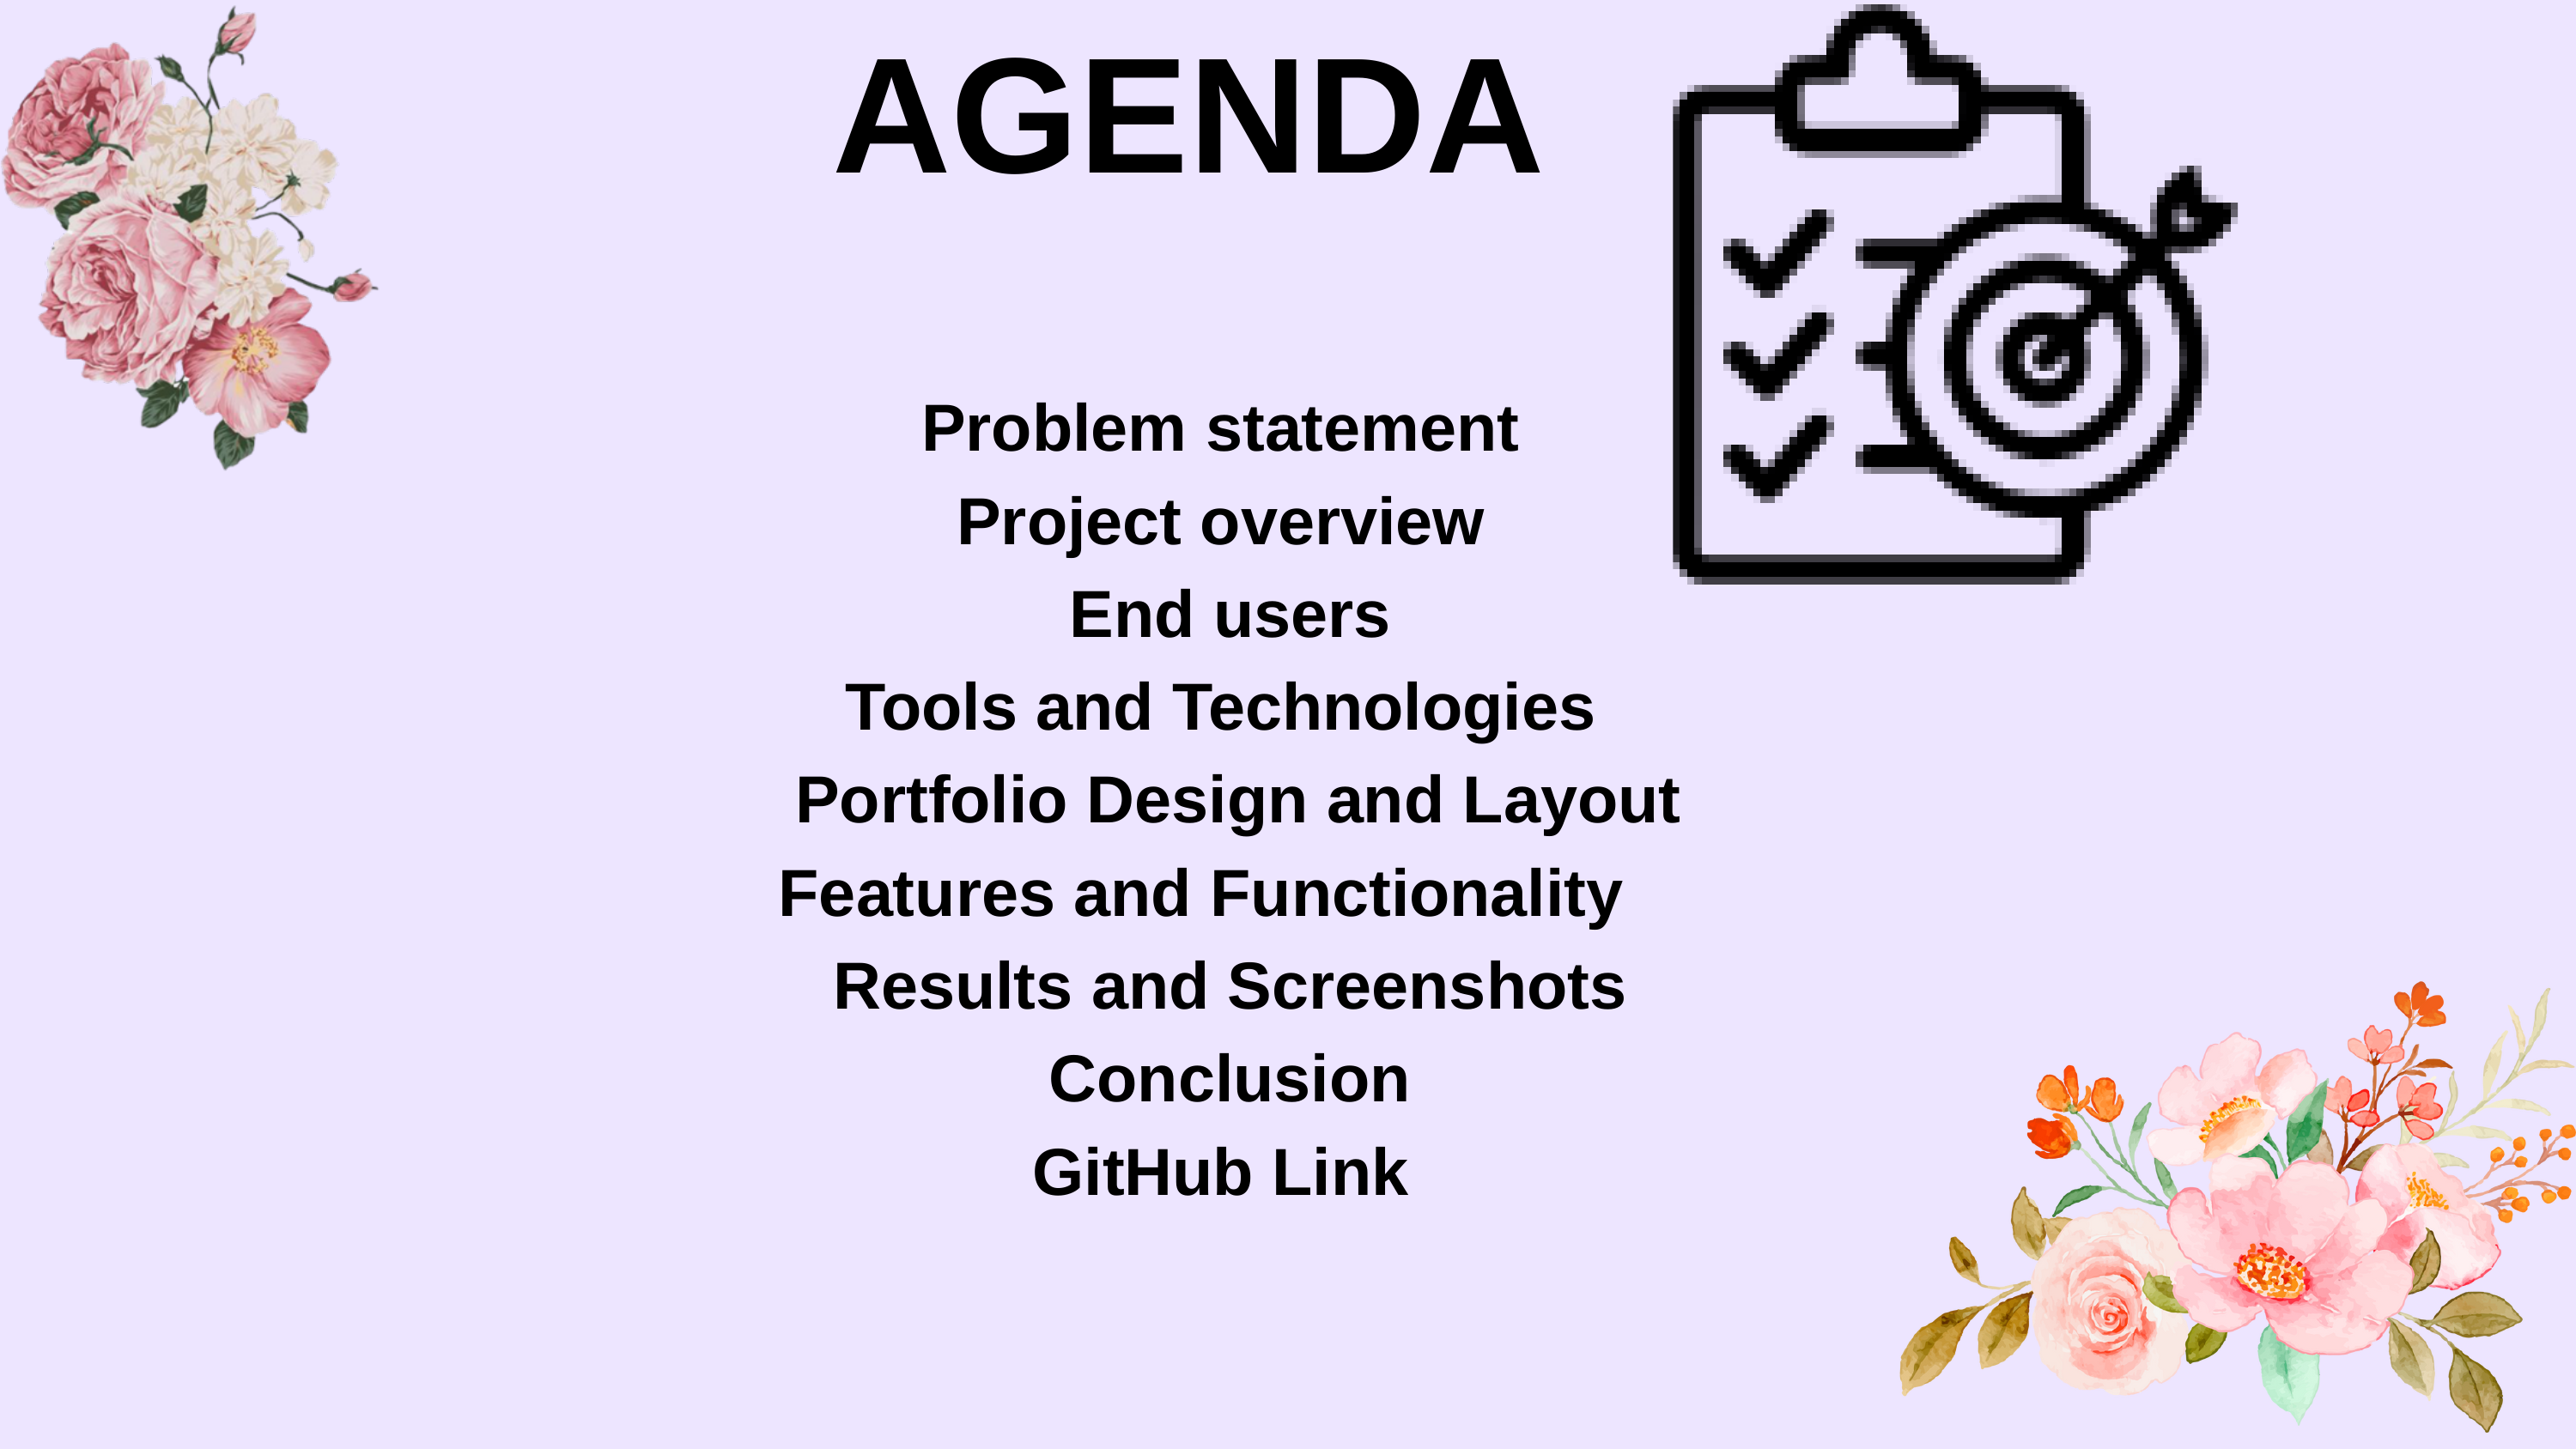

AGENDA

Problem statement
Project overview
End users
Tools and Technologies
Portfolio Design and Layout
Features and Functionality
Results and Screenshots
Conclusion
GitHub Link